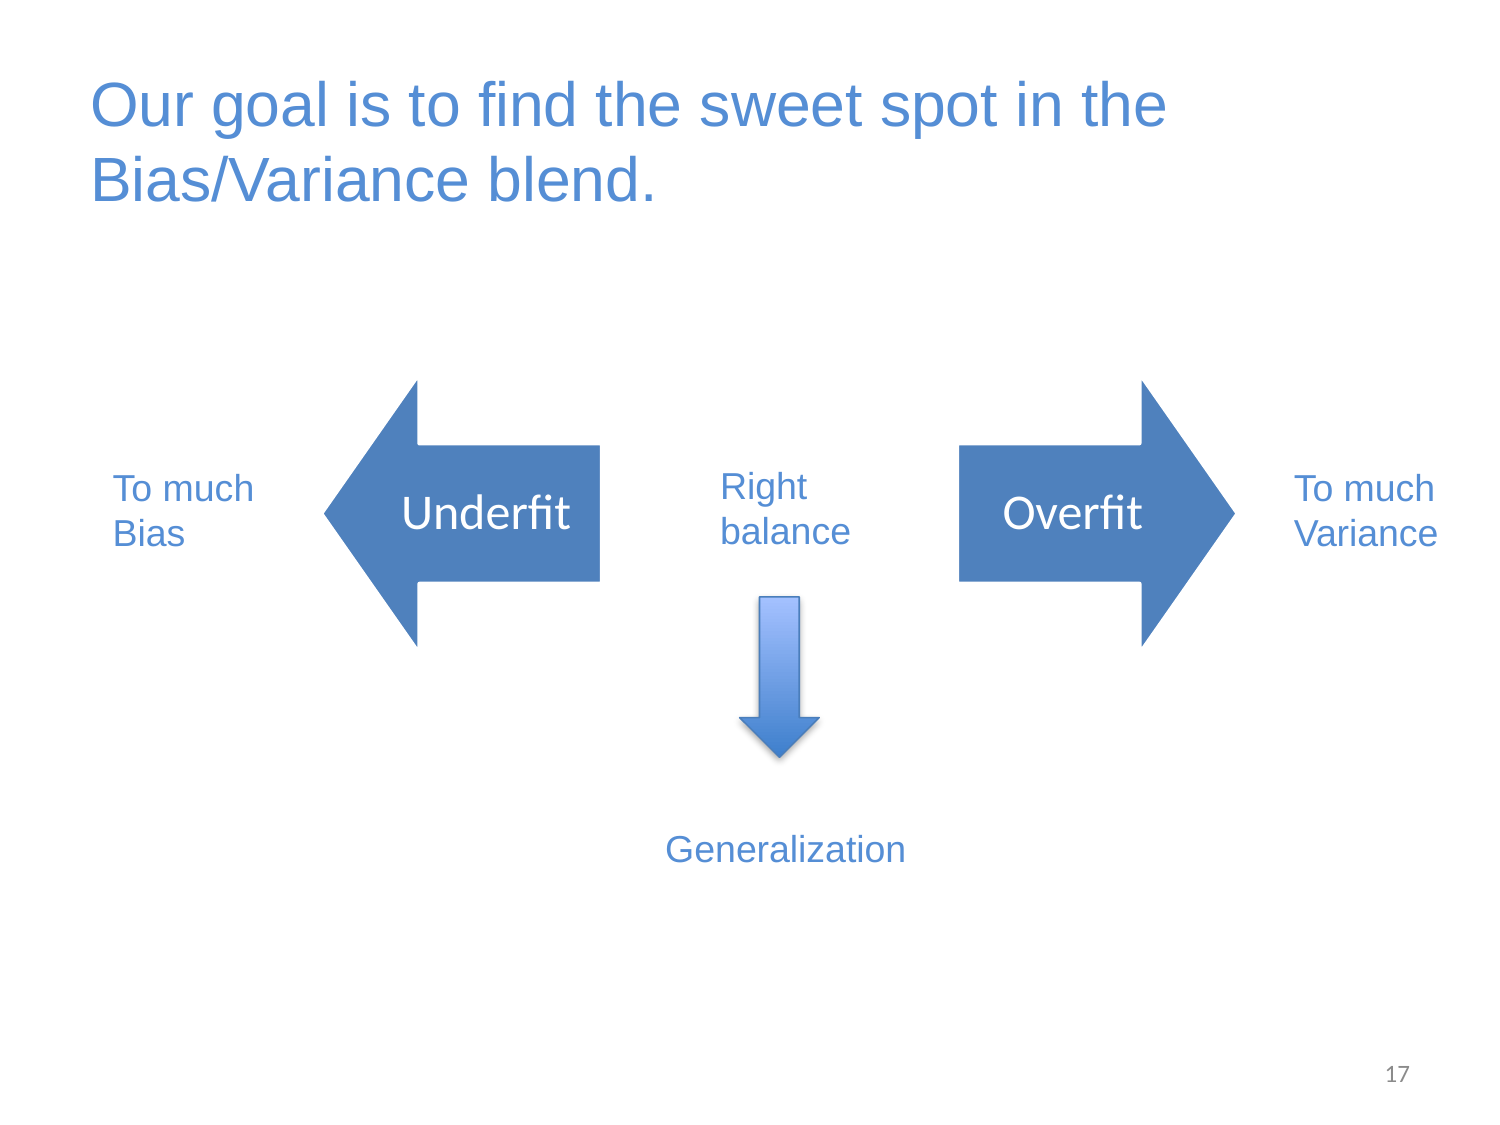

# Our goal is to find the sweet spot in the Bias/Variance blend.
Underfit
Overfit
Right
balance
To much
Variance
To much
Bias

Generalization
17